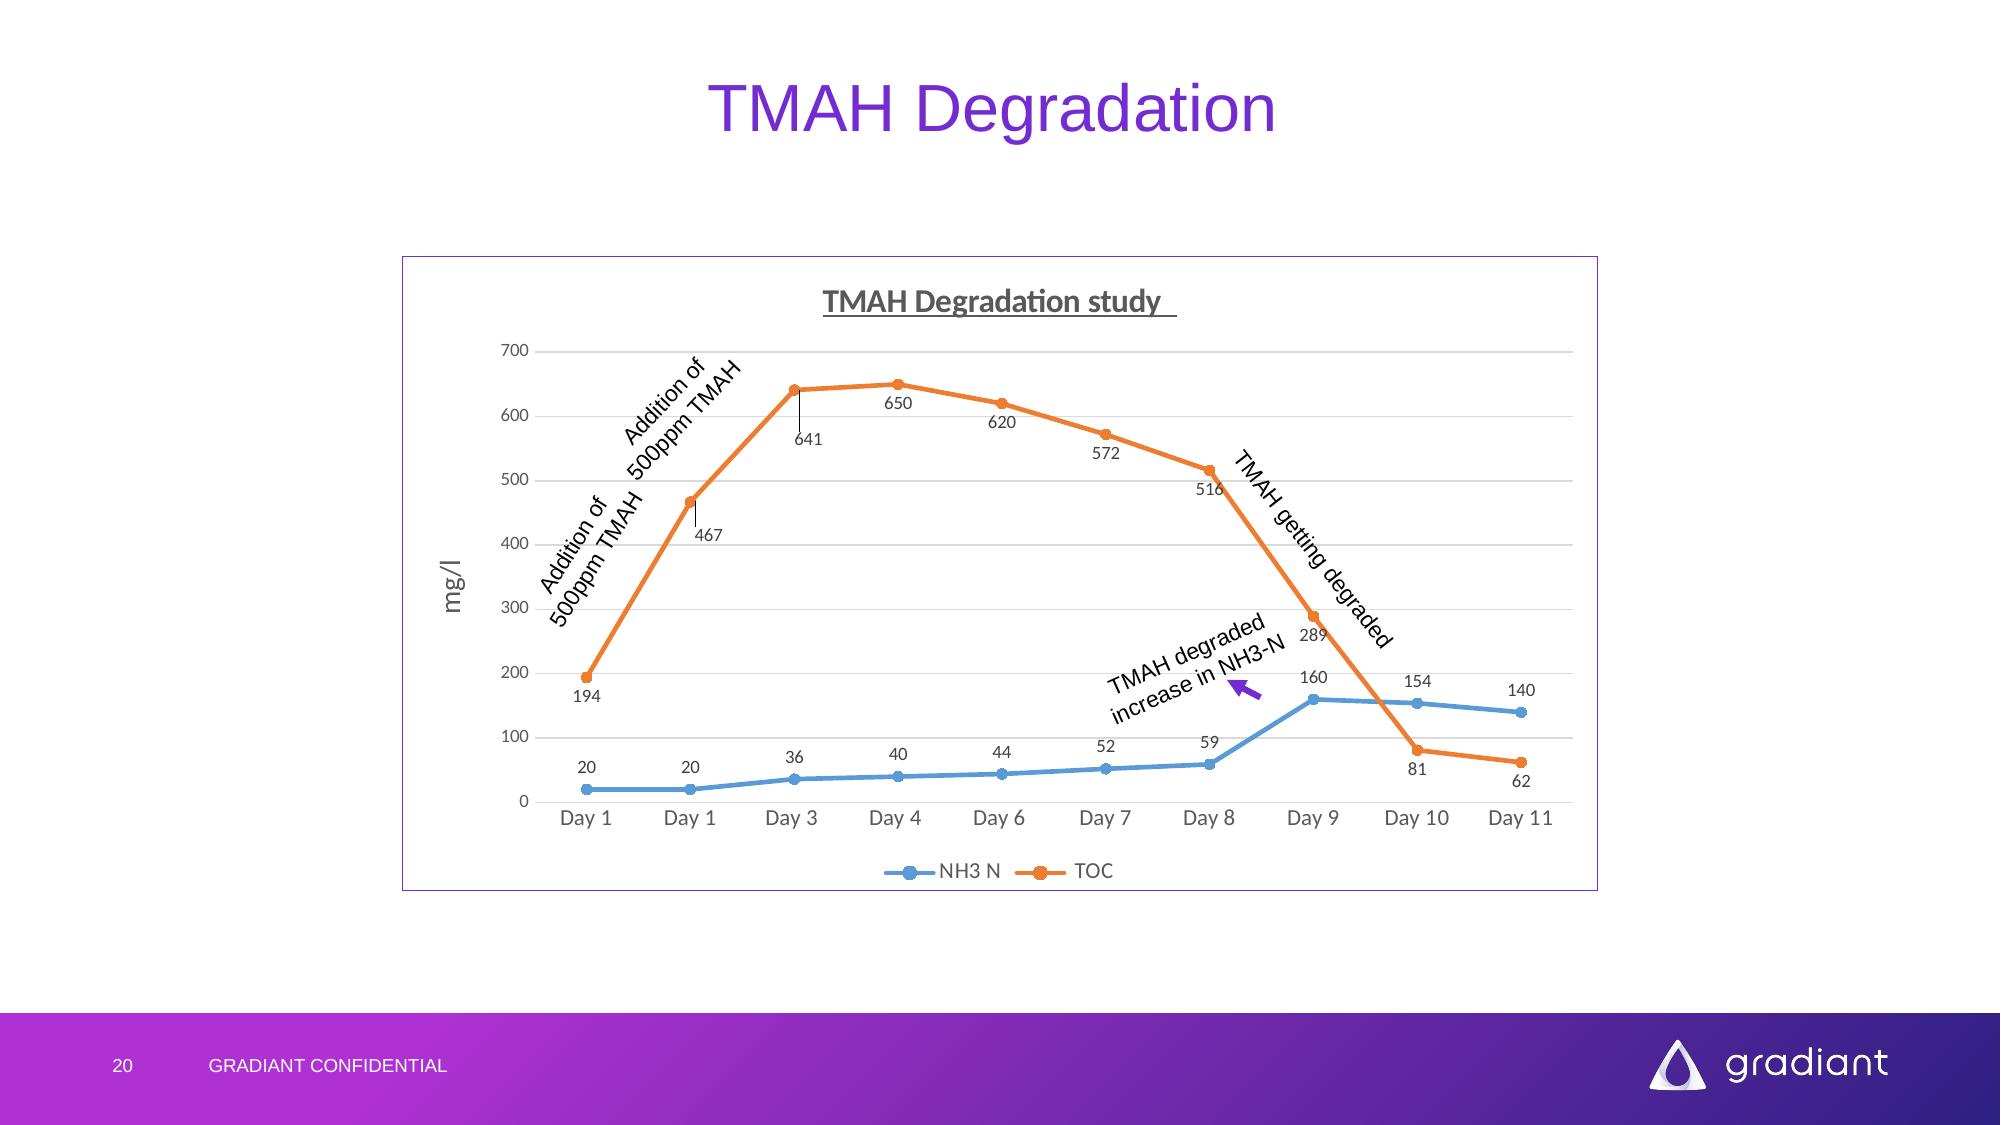

# TMAH Degradation

### Chart: TMAH Degradation study

| Category | NH3 N |  TOC |
|---|---|---|
| Day 1 | 20.0 | 194.0 |
| Day 1 | 20.0 | 467.0 |
| Day 3  | 36.0 | 641.0 |
| Day 4  | 40.0 | 650.0 |
| Day 6  | 44.0 | 620.0 |
| Day 7 | 52.0 | 572.0 |
| Day 8 | 59.0 | 516.0 |
| Day 9 | 160.0 | 289.0 |
| Day 10 | 154.0 | 81.0 |
| Day 11 | 140.0 | 62.0 |
Addition of 500ppm TMAH
Addition of 500ppm TMAH
TMAH getting degraded
TMAH degraded increase in NH3-N
20
GRADIANT CONFIDENTIAL